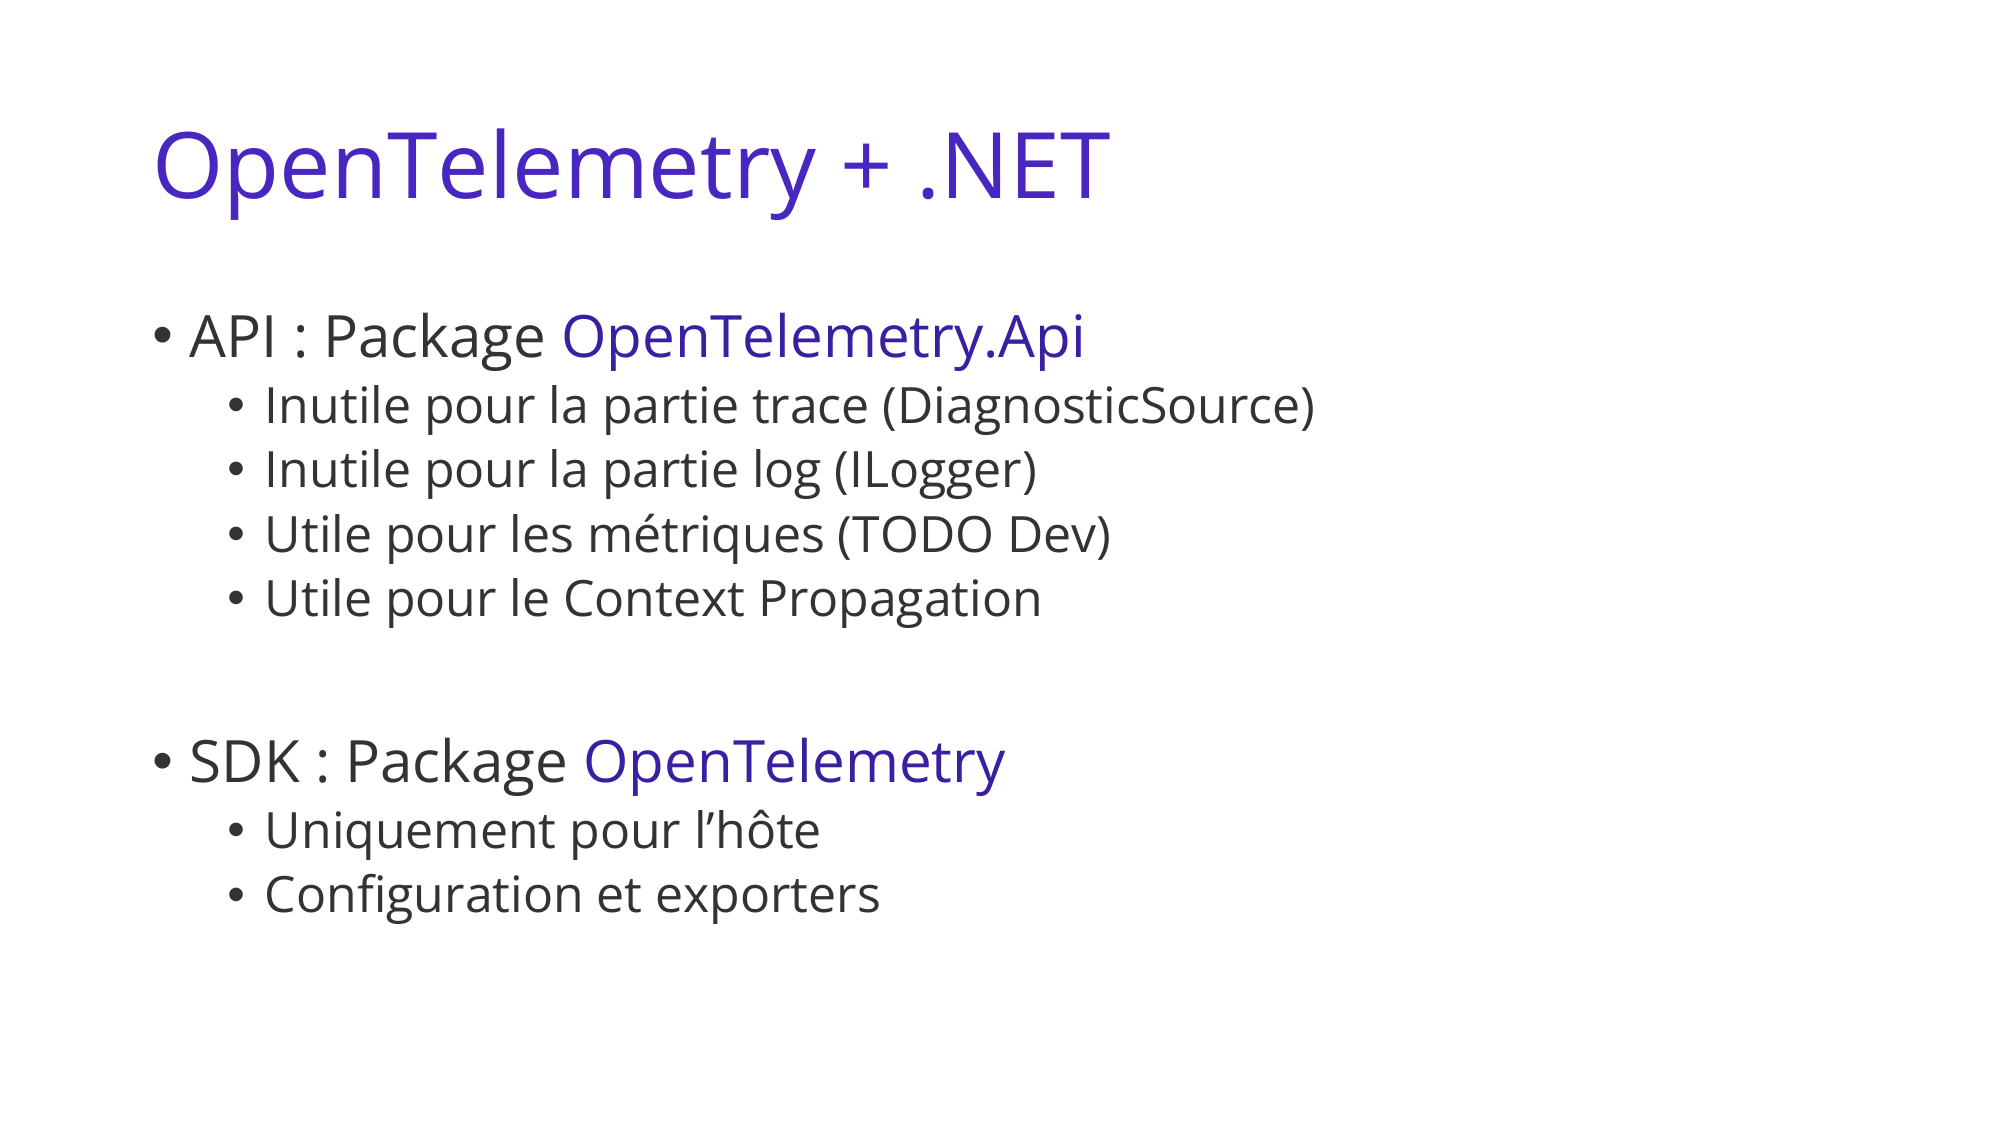

# OpenTelemetry + .NET
API : Package OpenTelemetry.Api
Inutile pour la partie trace (DiagnosticSource)
Inutile pour la partie log (ILogger)
Utile pour les métriques (TODO Dev)
Utile pour le Context Propagation

SDK : Package OpenTelemetry
Uniquement pour l’hôte
Configuration et exporters